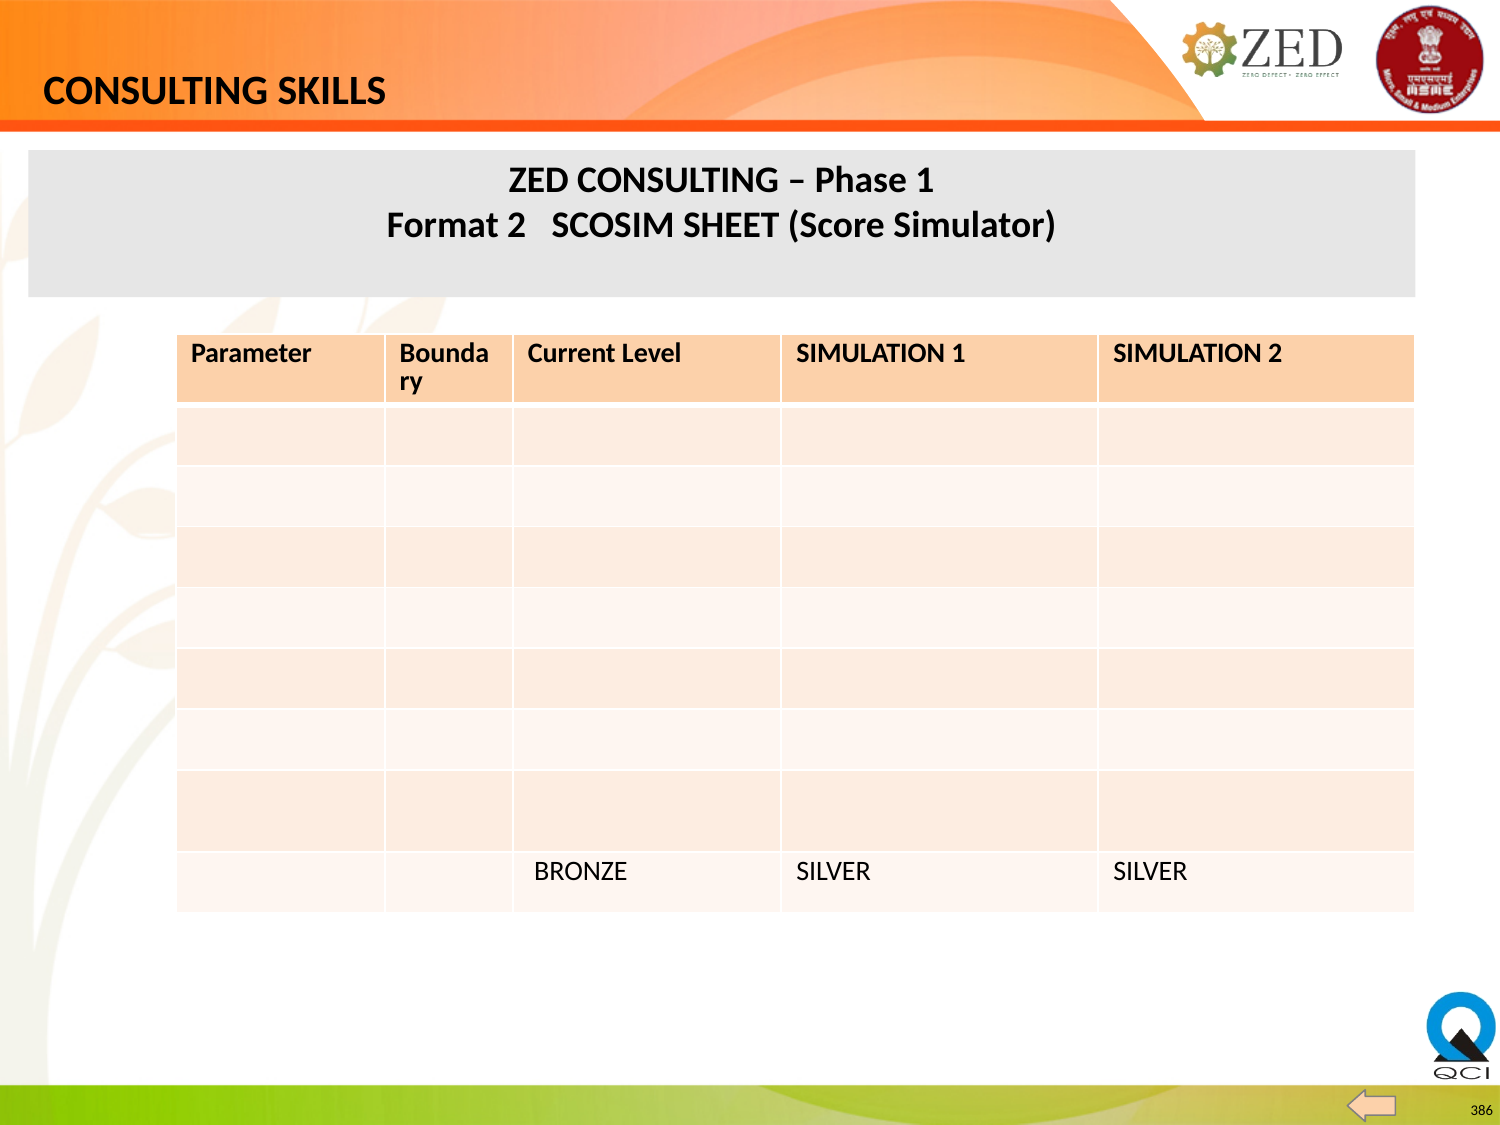

# CONSULTING SKILLS
ZED CONSULTING – Phase 1
Format 2   SCOSIM SHEET (Score Simulator)
| Parameter | Boundary | Current Level | SIMULATION 1 | SIMULATION 2 |
| --- | --- | --- | --- | --- |
|  |  |  |  |  |
|  |  |  |  |  |
|  |  |  |  |  |
|  |  |  |  |  |
|  |  |  |  |  |
|  |  |  |  |  |
|  |  |  |  |  |
|  |  | BRONZE | SILVER | SILVER |